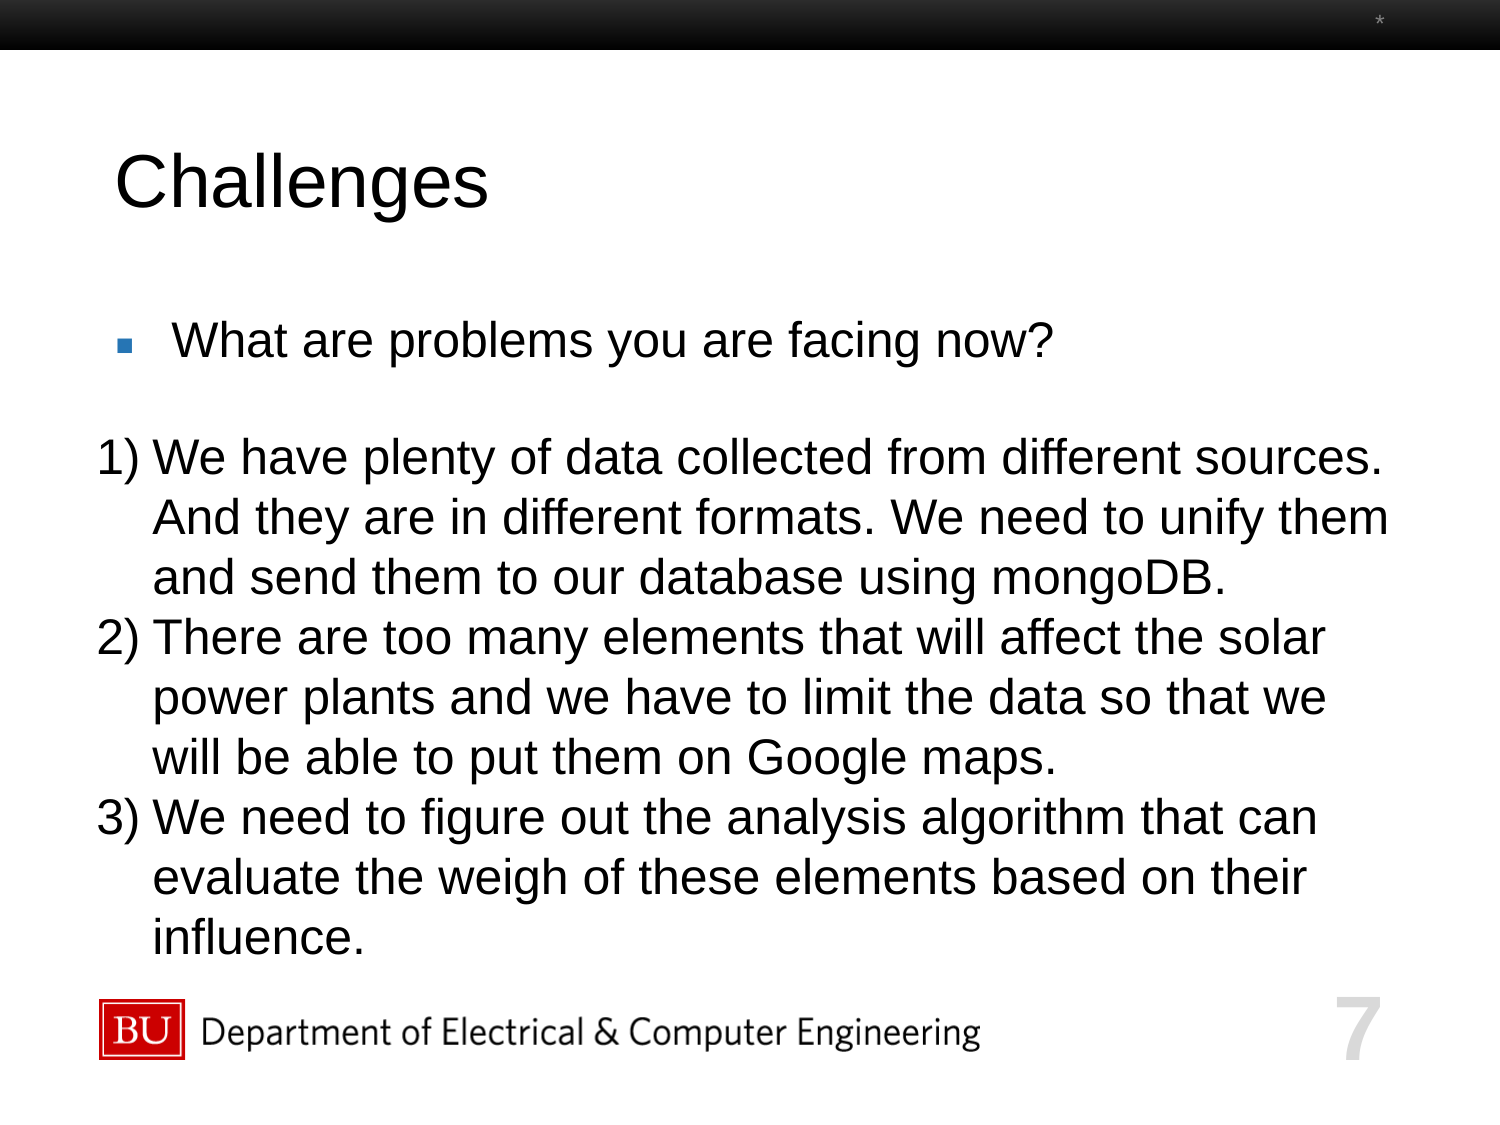

*
# Challenges
What are problems you are facing now?
We have plenty of data collected from different sources. And they are in different formats. We need to unify them and send them to our database using mongoDB.
There are too many elements that will affect the solar power plants and we have to limit the data so that we will be able to put them on Google maps.
We need to figure out the analysis algorithm that can evaluate the weigh of these elements based on their influence.

7